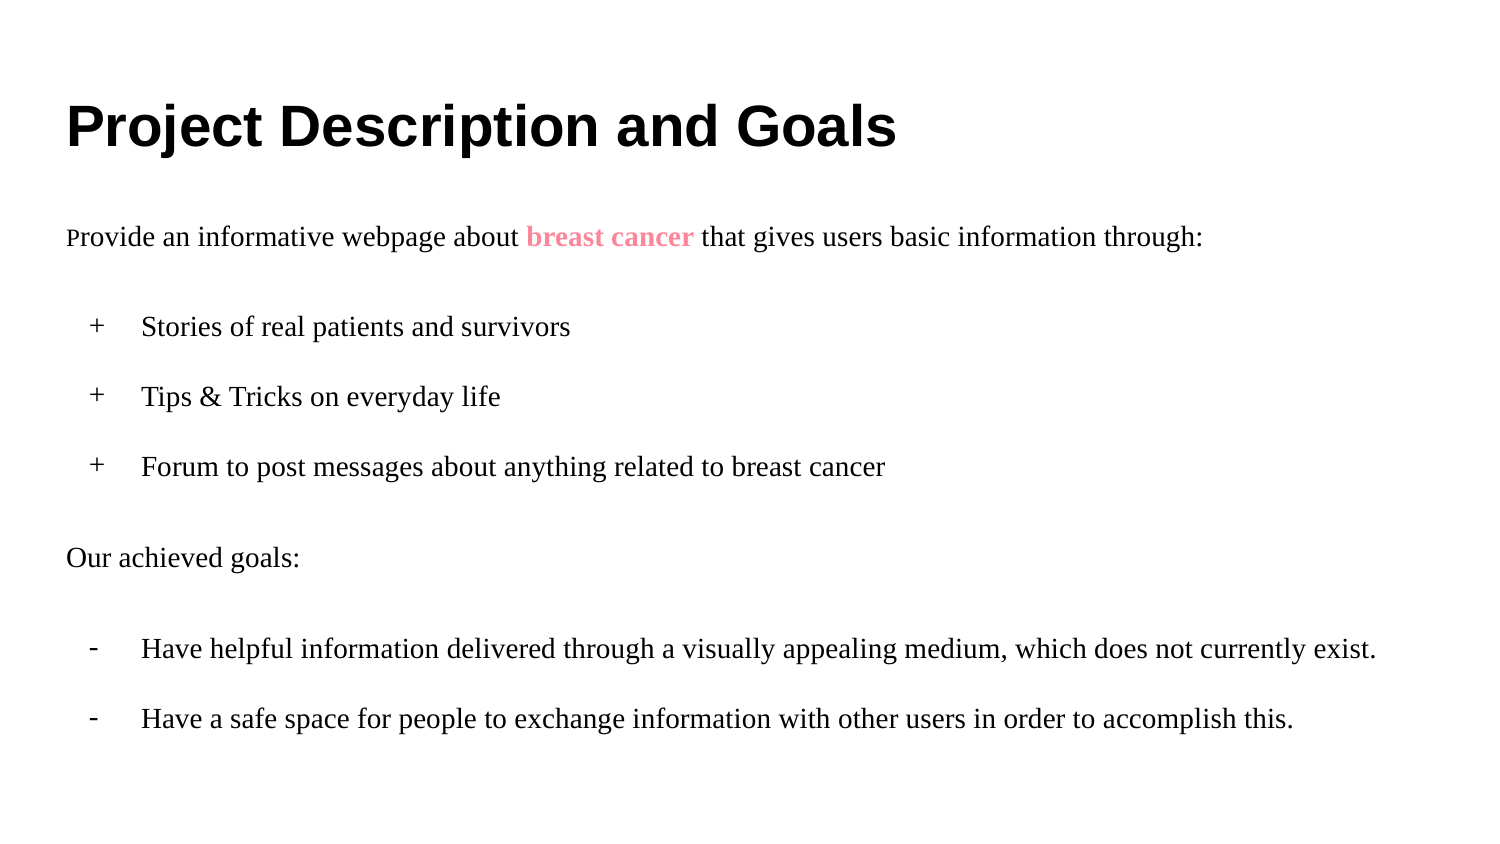

# Project Description and Goals
Provide an informative webpage about breast cancer that gives users basic information through:
Stories of real patients and survivors
Tips & Tricks on everyday life
Forum to post messages about anything related to breast cancer
Our achieved goals:
Have helpful information delivered through a visually appealing medium, which does not currently exist.
Have a safe space for people to exchange information with other users in order to accomplish this.